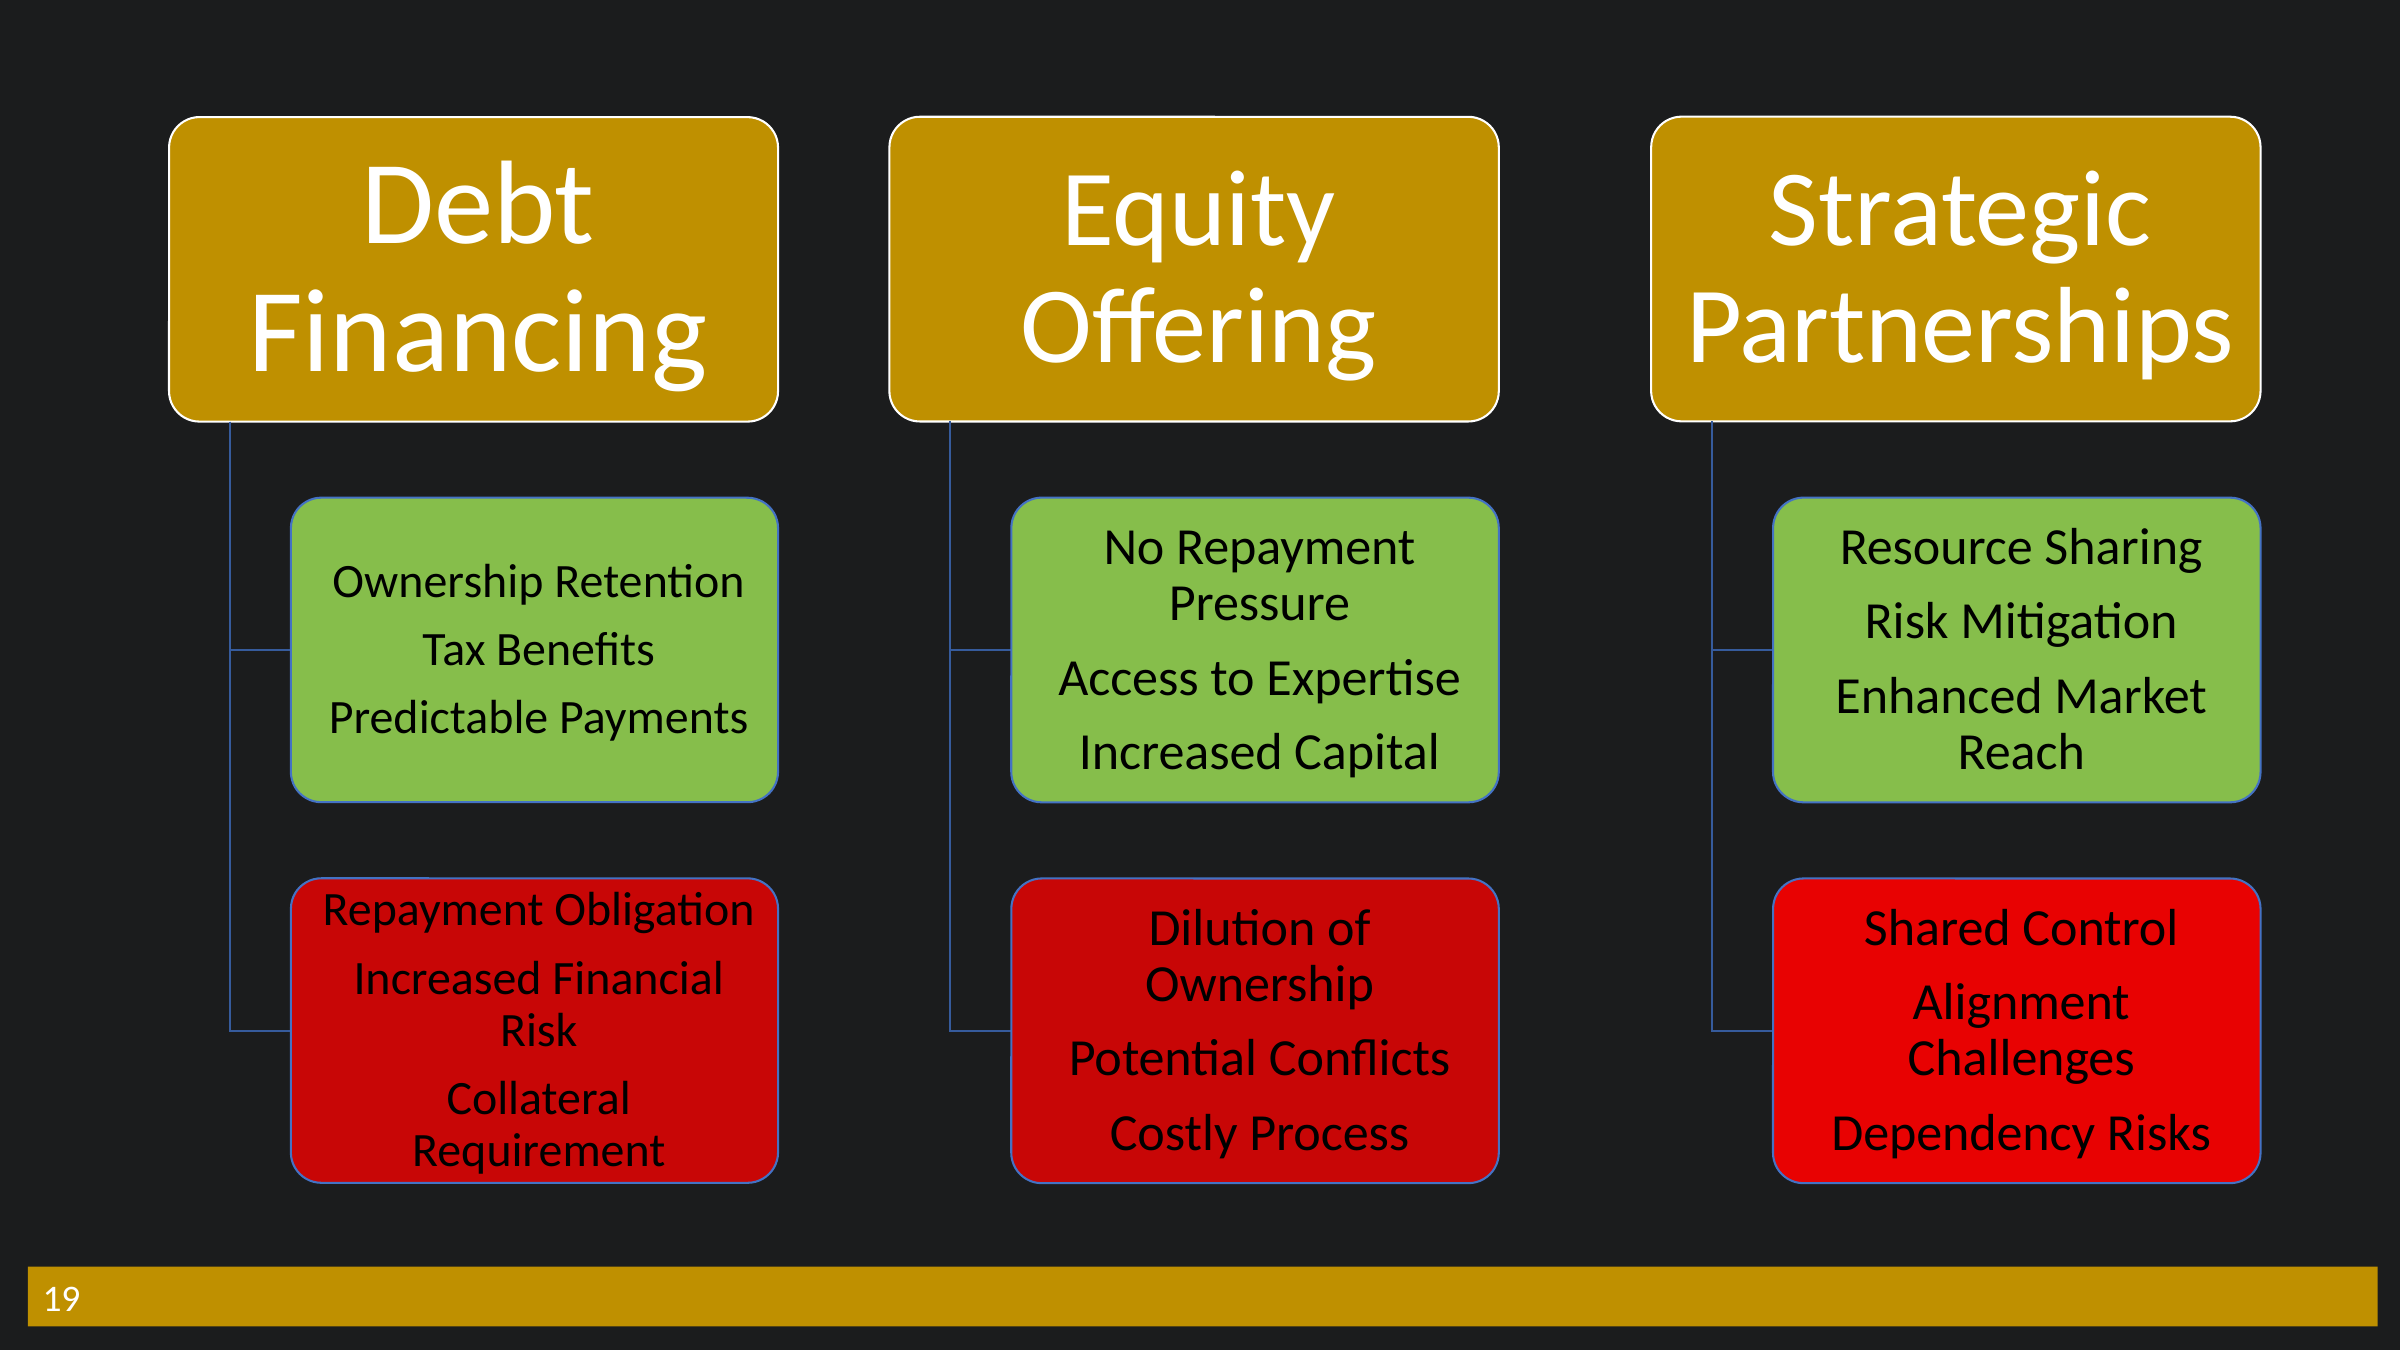

Debt Financing
Ownership Retention
Tax Benefits
Predictable Payments
Repayment Obligation
Increased Financial Risk
Collateral Requirement
Equity Offering
No Repayment Pressure
Access to Expertise
Increased Capital
Dilution of Ownership
Potential Conflicts
Costly Process
Strategic Partnerships
Resource Sharing
Risk Mitigation
Enhanced Market Reach
Shared Control
Alignment Challenges
Dependency Risks
19